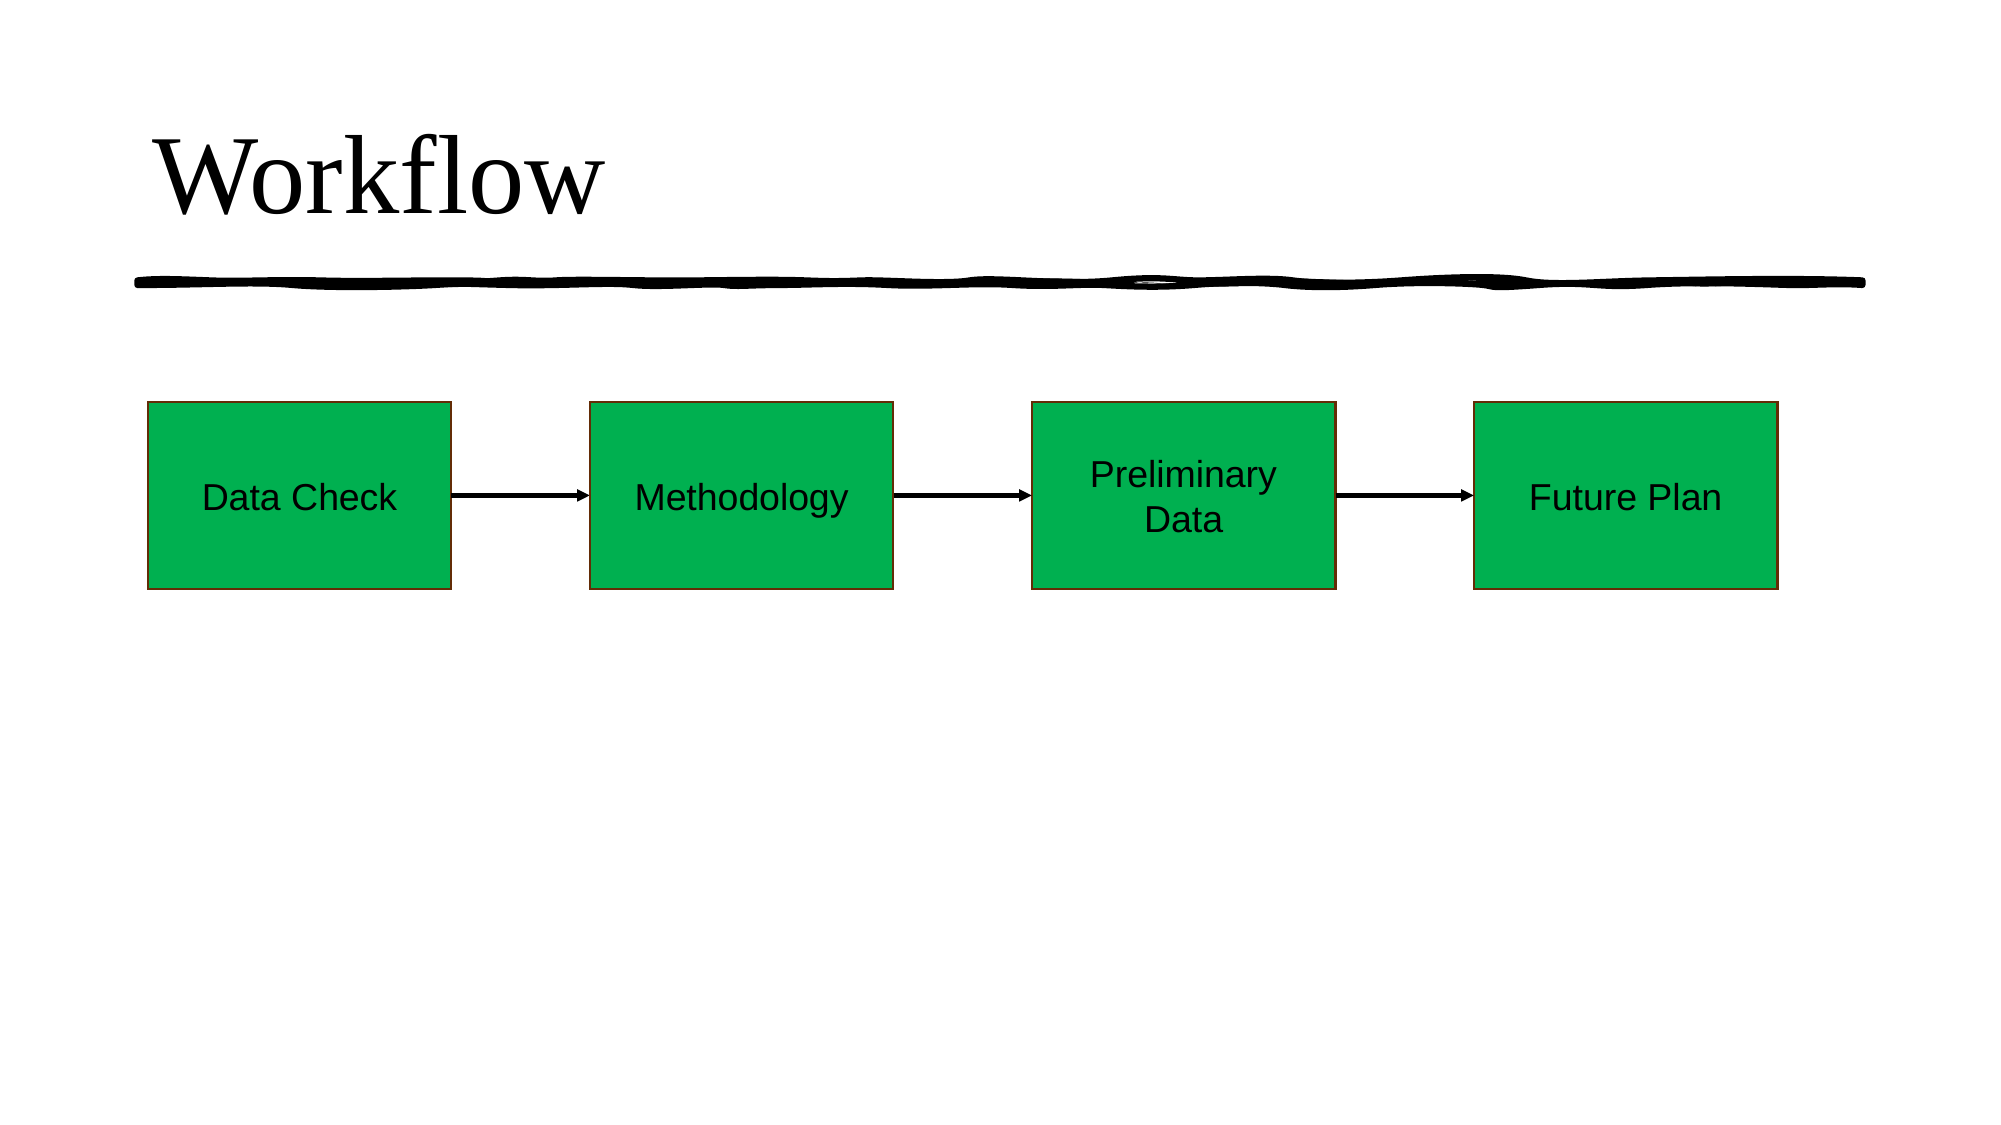

# Workflow
Preliminary Data
Future Plan
Methodology
Data Check